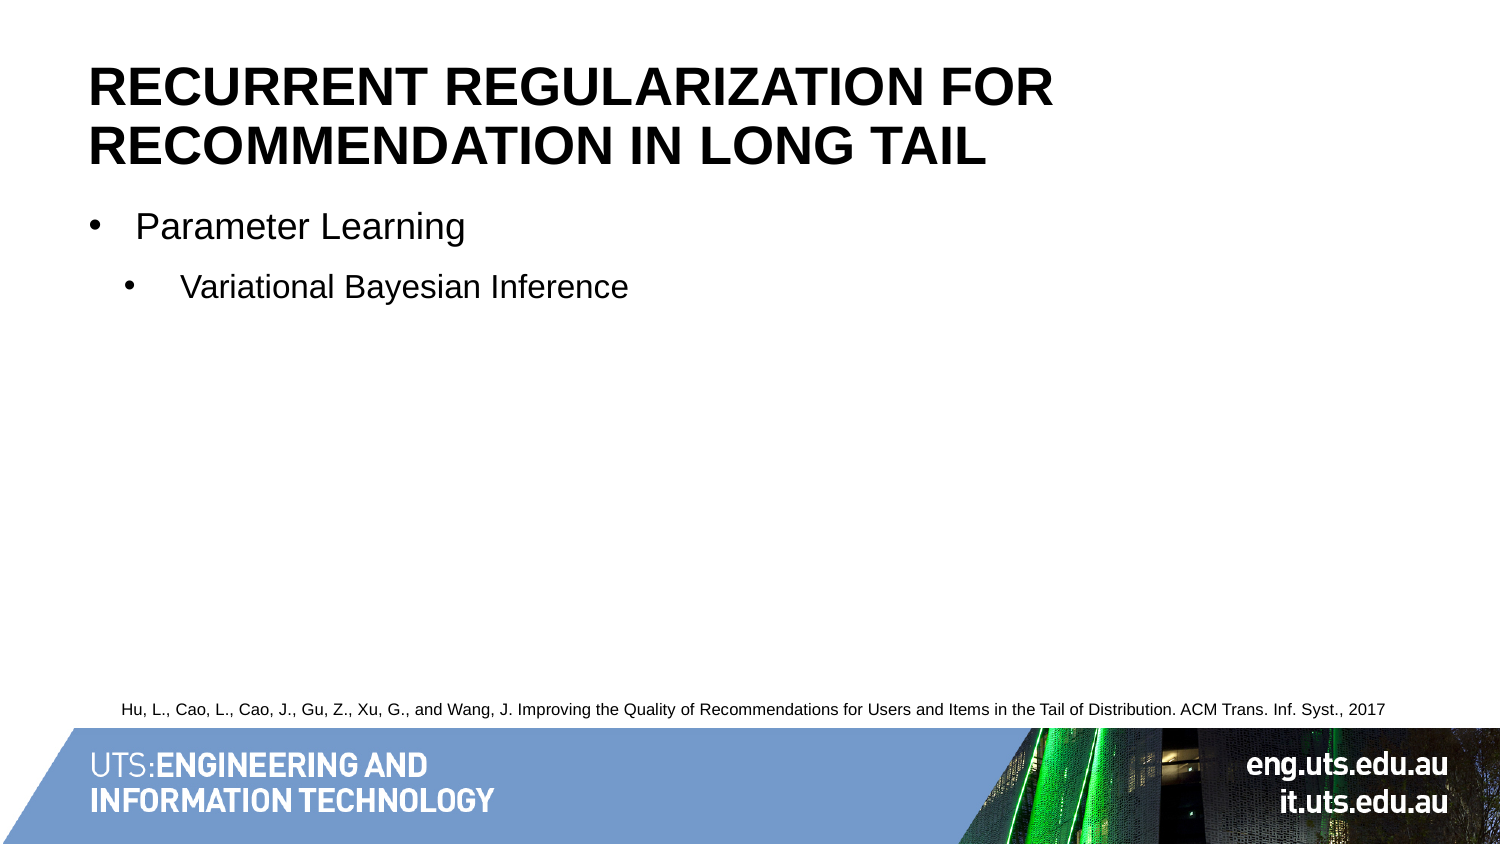

# Recurrent Regularization for recommendation in long tail
Parameter Learning
Variational Bayesian Inference

Hu, L., Cao, L., Cao, J., Gu, Z., Xu, G., and Wang, J. Improving the Quality of Recommendations for Users and Items in the Tail of Distribution. ACM Trans. Inf. Syst., 2017